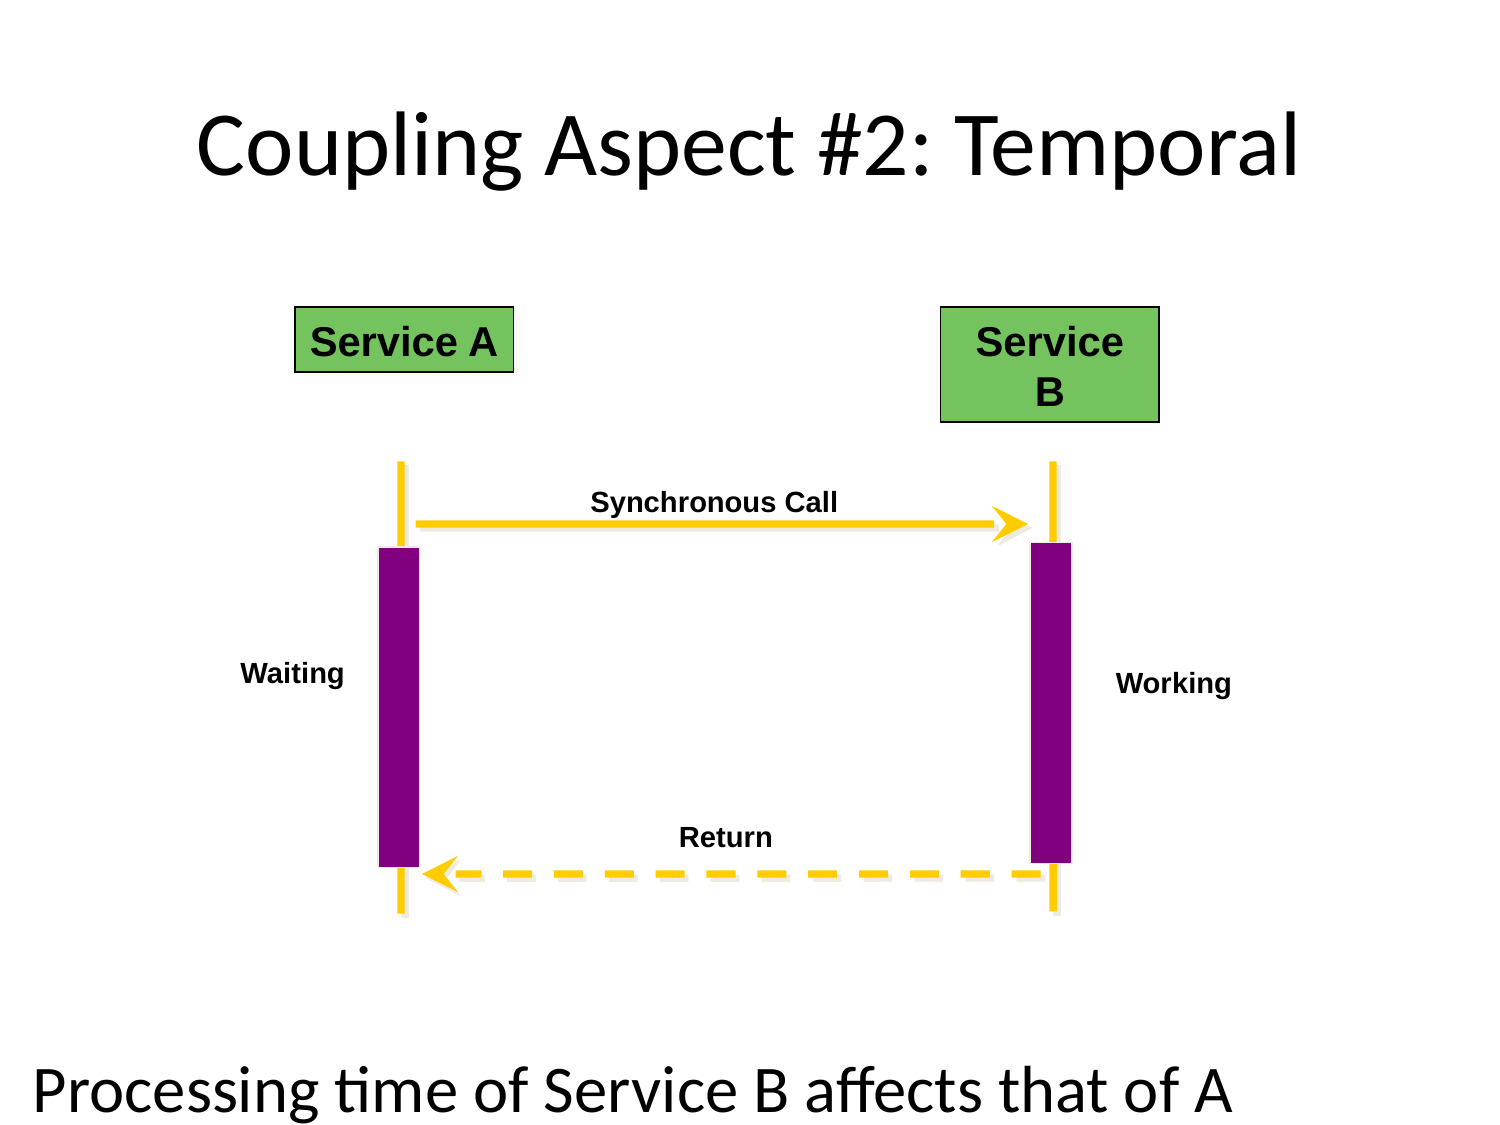

# Coupling Aspect #2: Temporal
Service A
Service B

Synchronous Call

Waiting
Working
Return

Processing time of Service B affects that of A